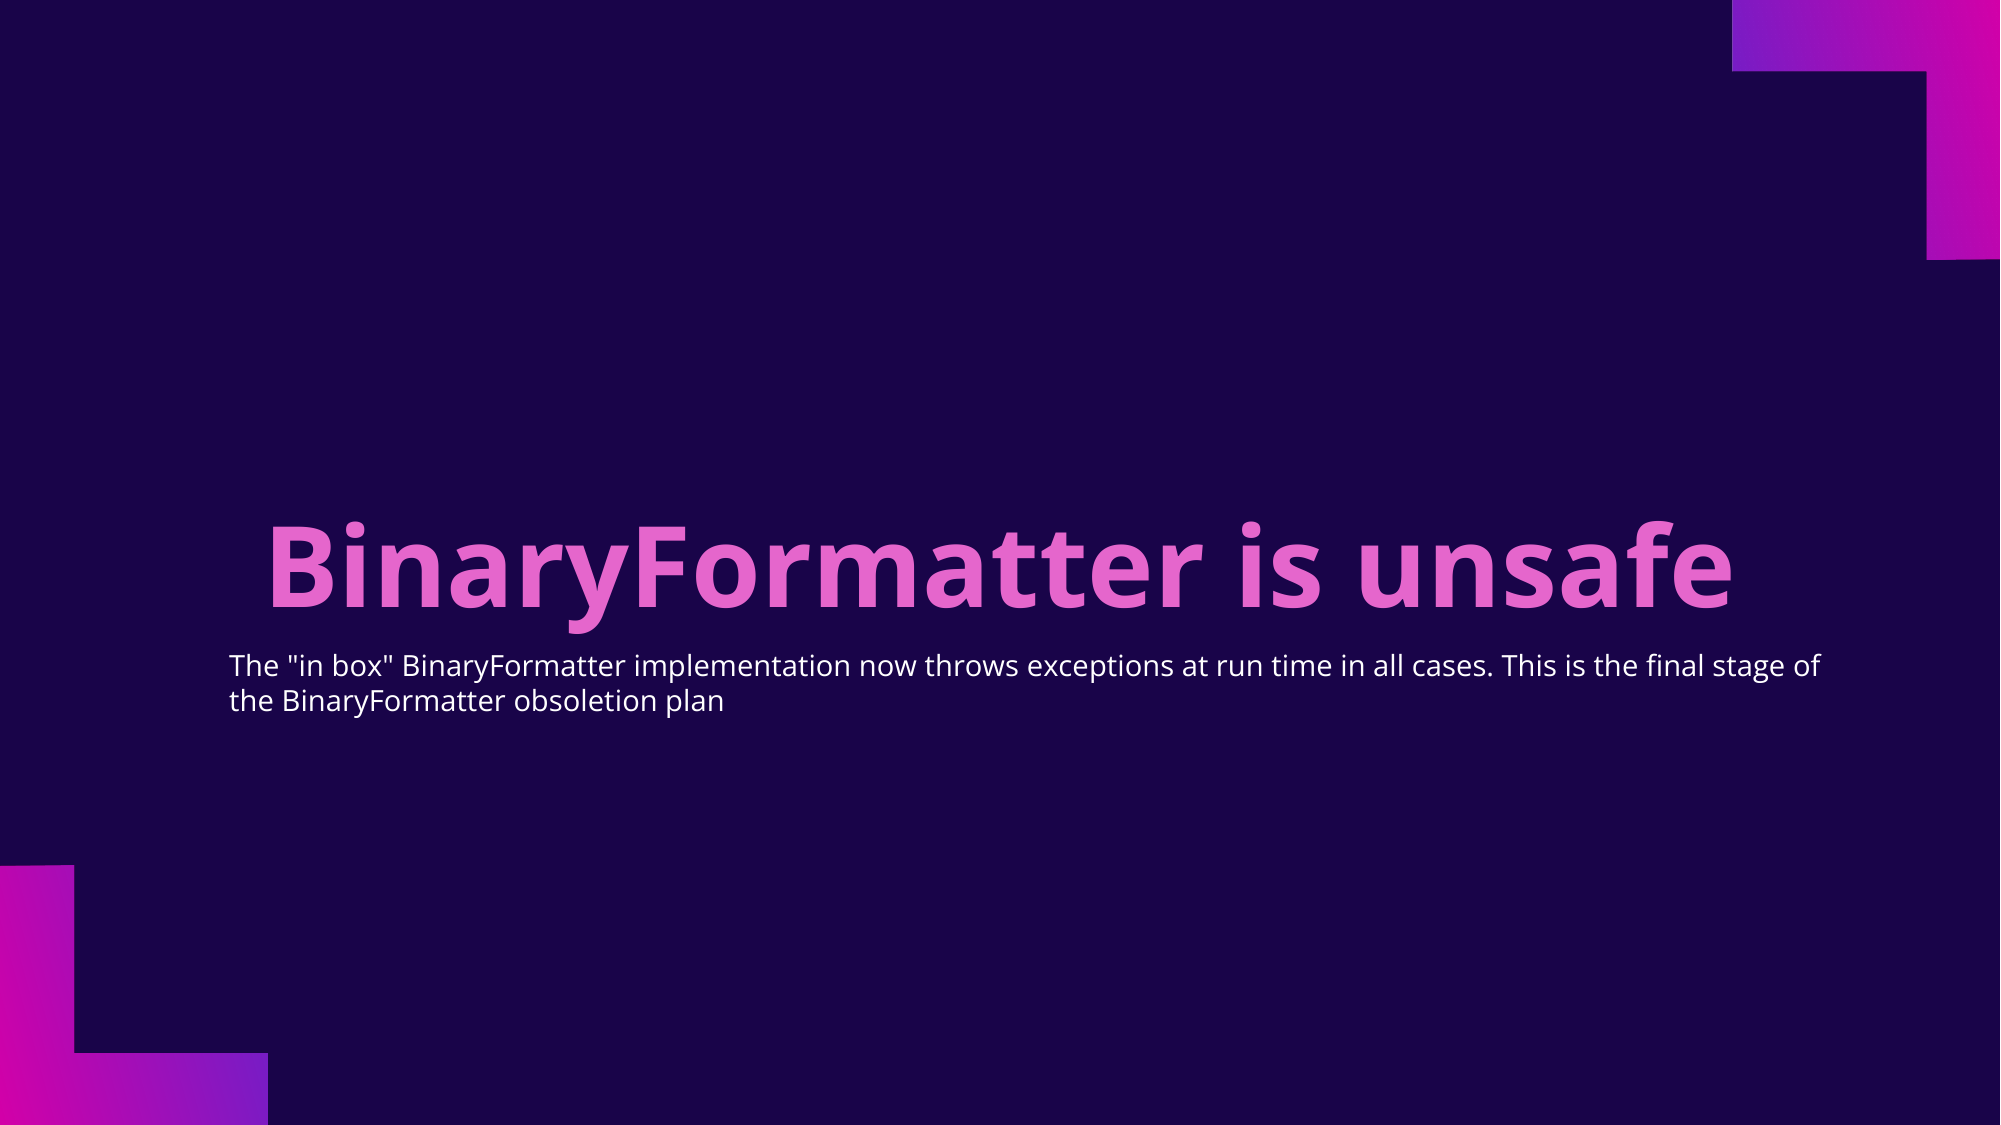

# BinaryFormatter is unsafe
The "in box" BinaryFormatter implementation now throws exceptions at run time in all cases. This is the final stage of the BinaryFormatter obsoletion plan